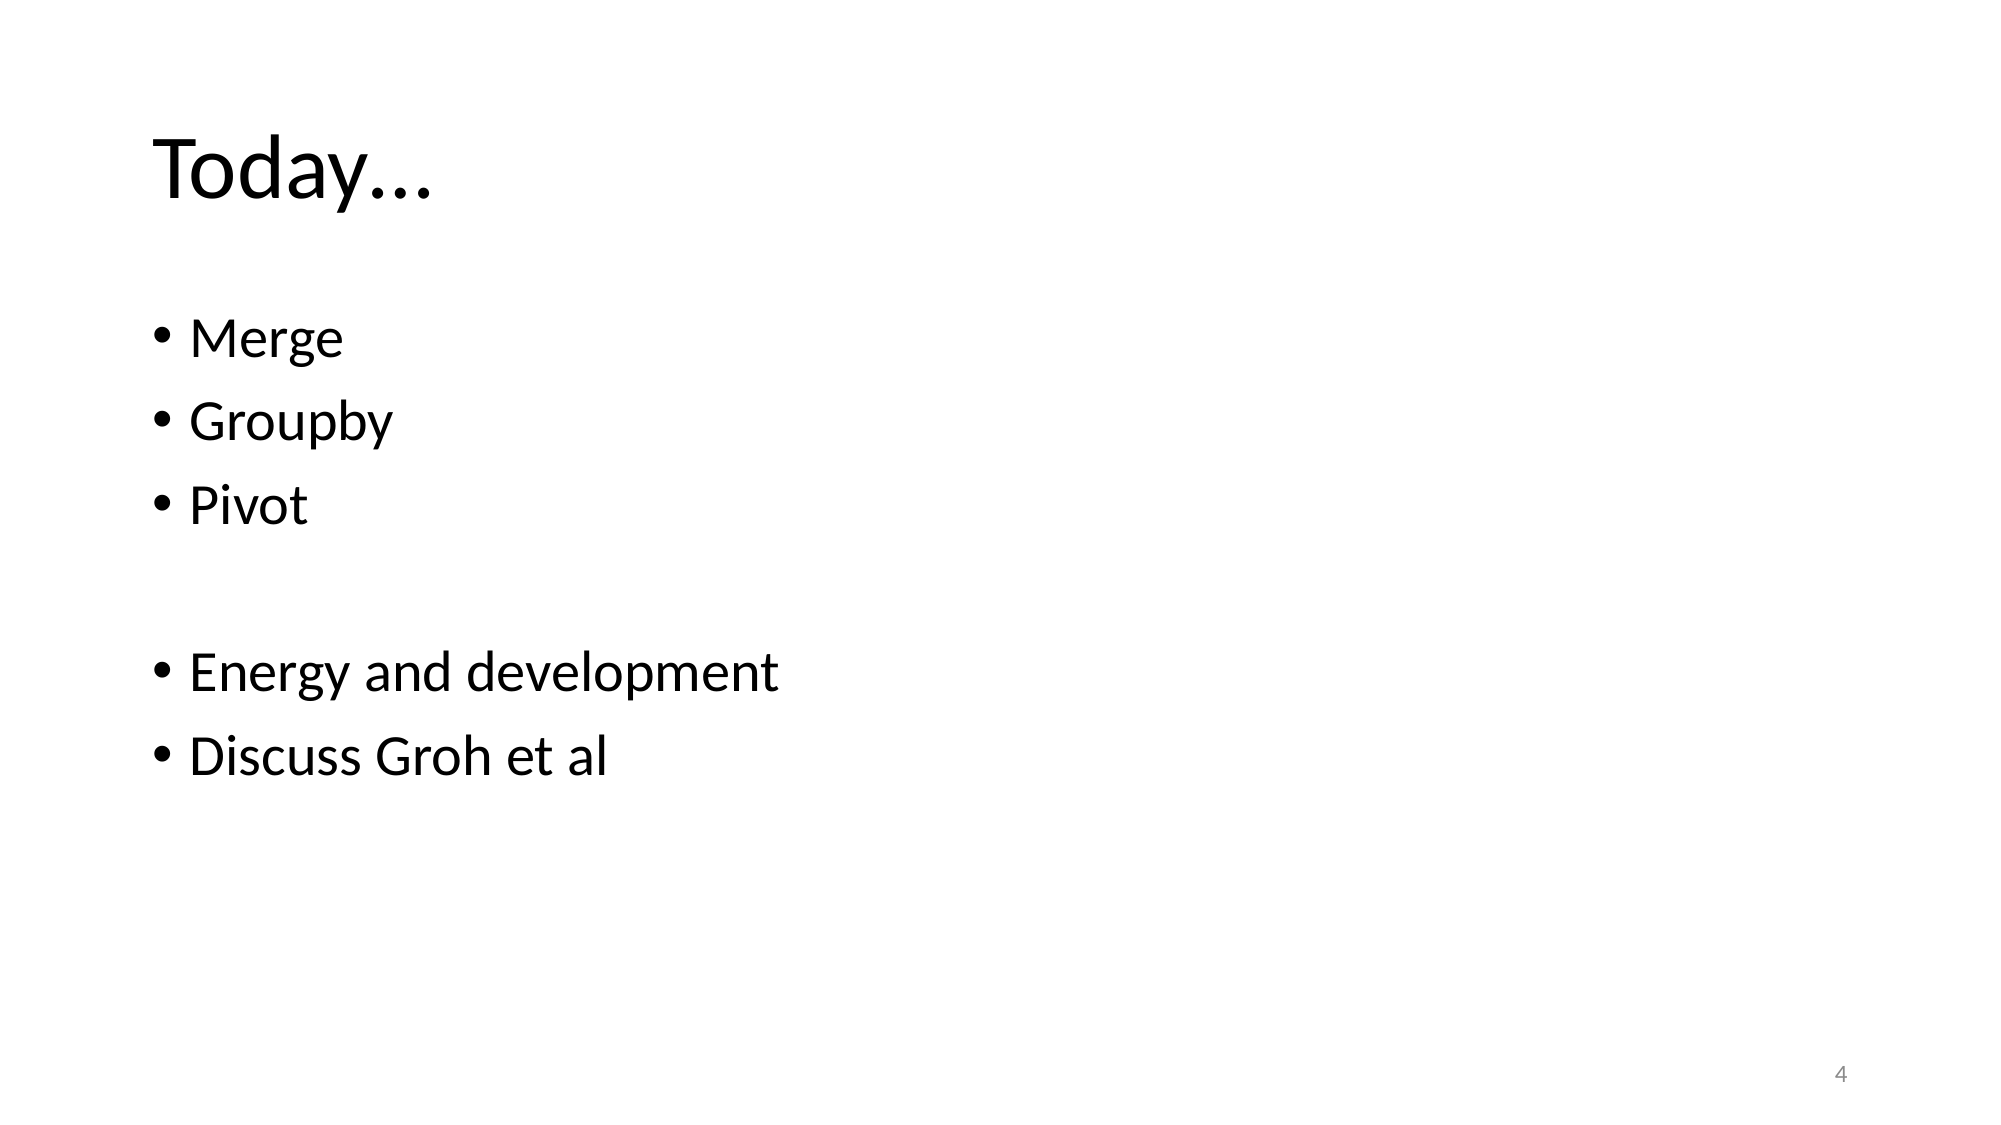

# Today…
Merge
Groupby
Pivot

Energy and development
Discuss Groh et al

4